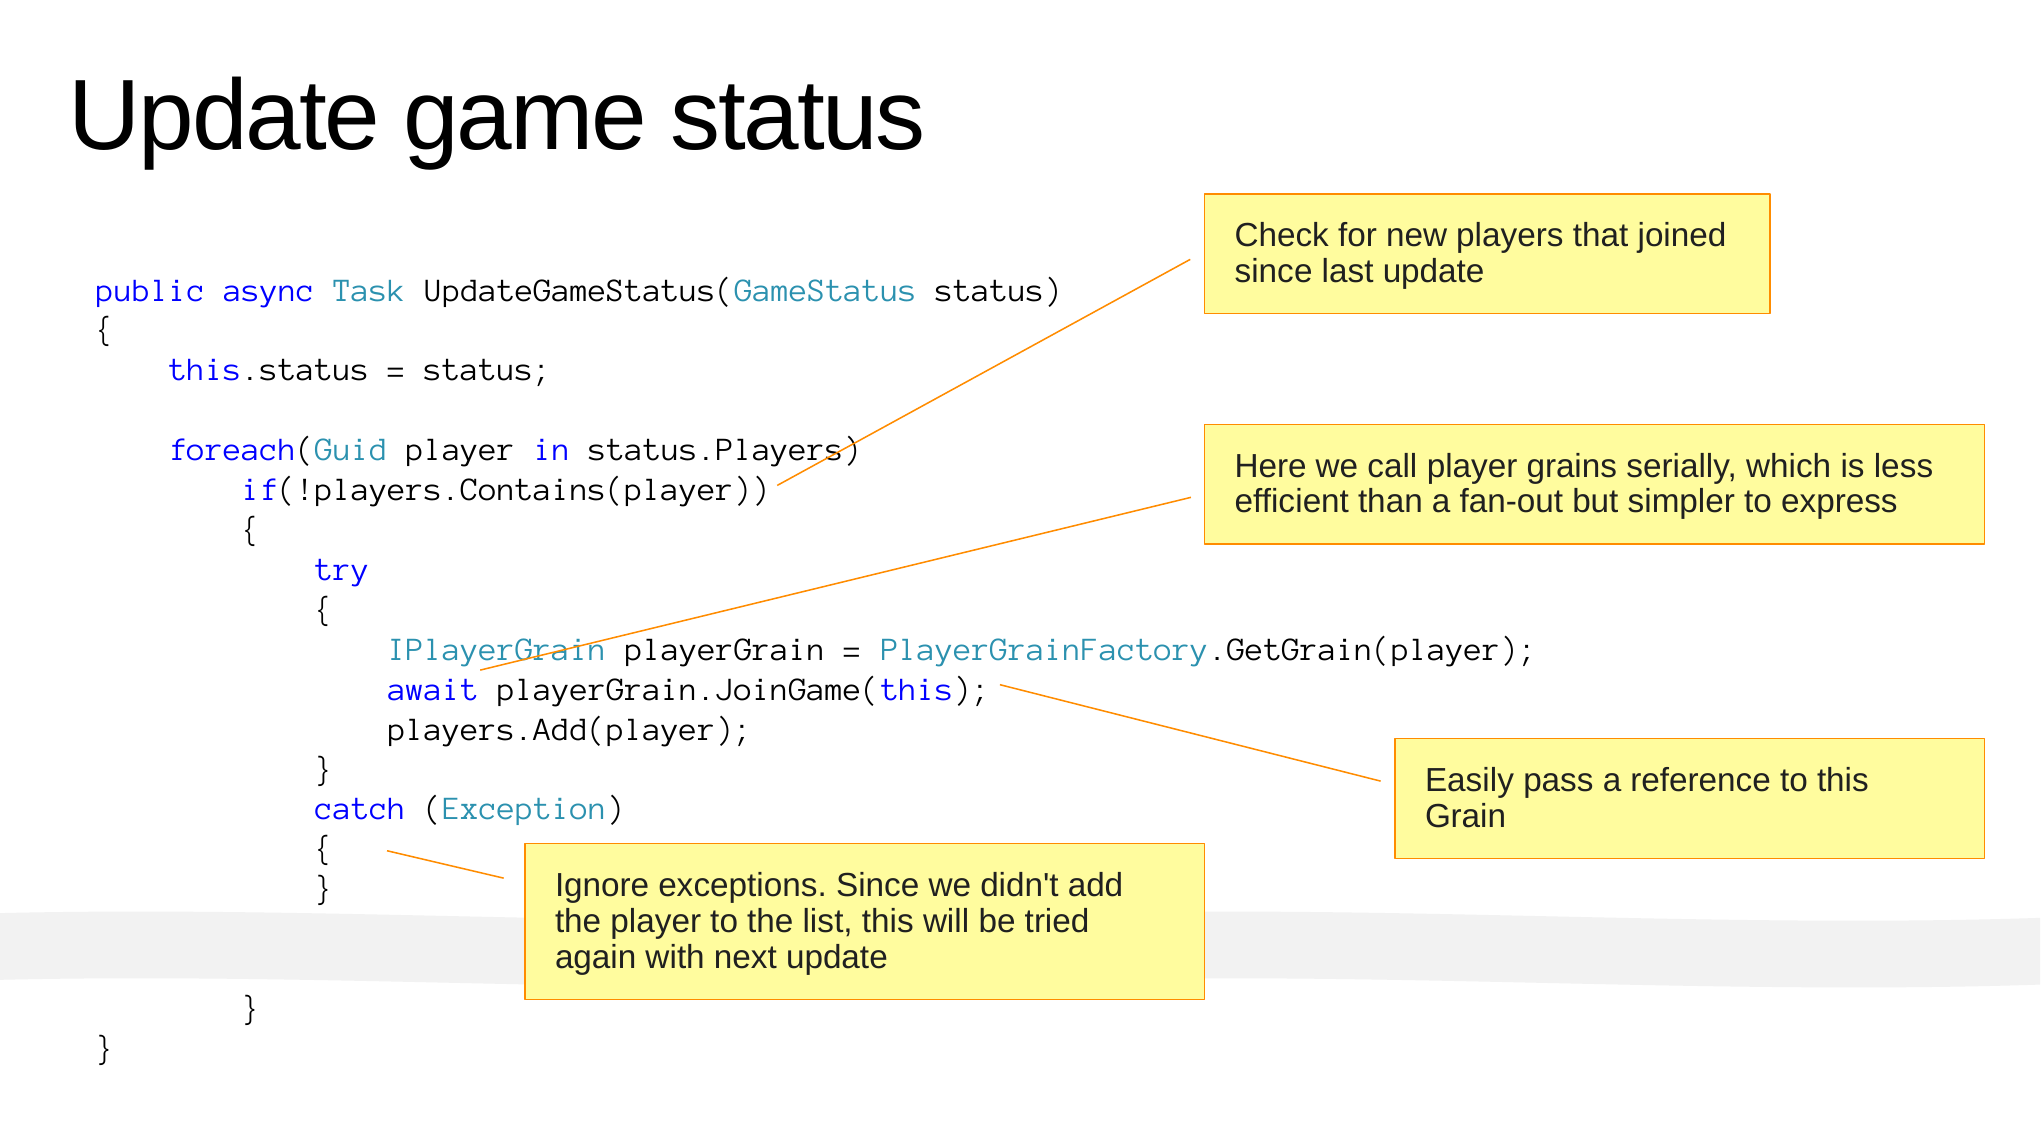

# Update game status
Check for new players that joined since last update
public async Task UpdateGameStatus(GameStatus status)
{
    this.status = status;

    foreach(Guid player in status.Players)
        if(!players.Contains(player))
        {
            try
            {
                IPlayerGrain playerGrain = PlayerGrainFactory.GetGrain(player);
                await playerGrain.JoinGame(this);
                players.Add(player);
            }
            catch (Exception)
            {
            }

        }
}
Here we call player grains serially, which is less efficient than a fan-out but simpler to express
Easily pass a reference to this Grain
Ignore exceptions. Since we didn't add the player to the list, this will be tried again with next update